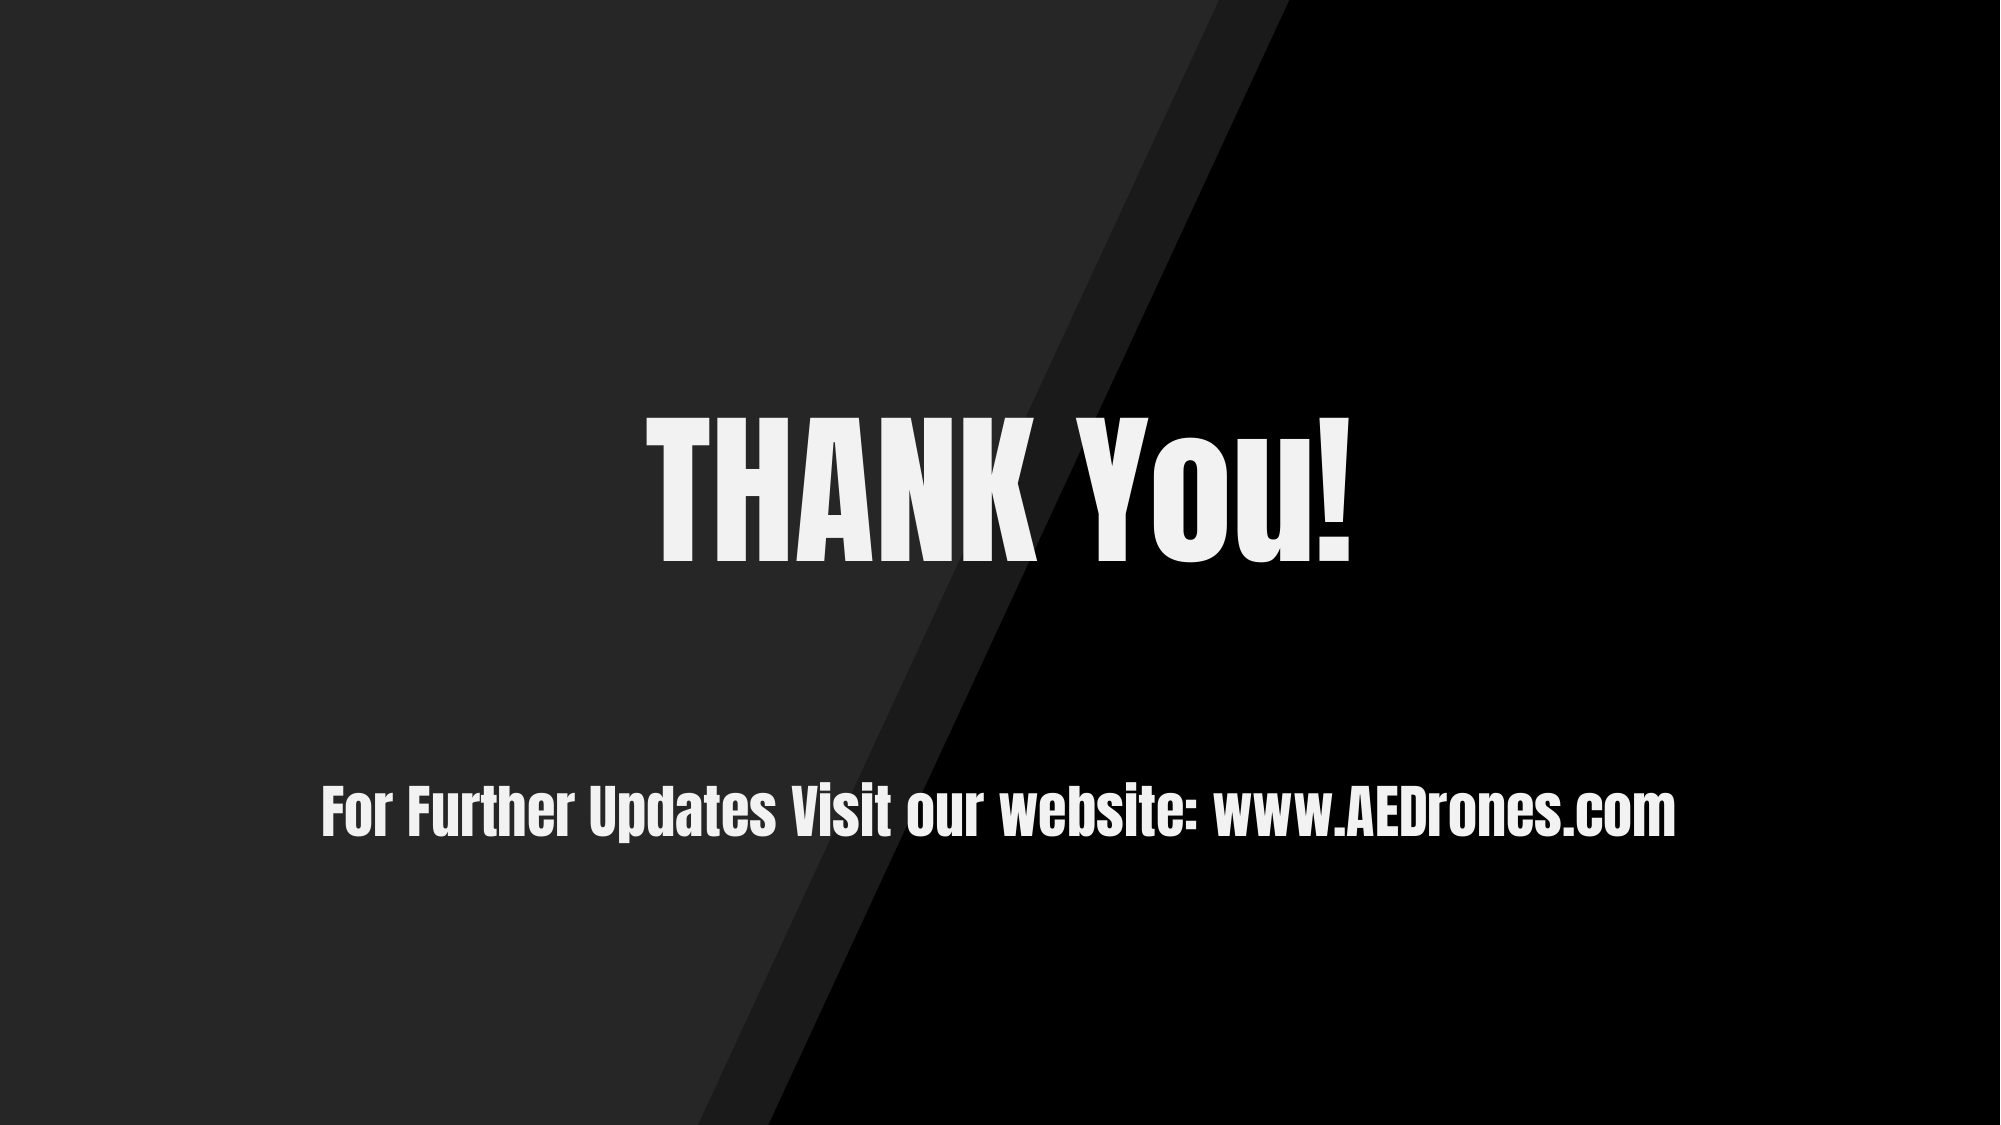

THANK You!

For Further Updates Visit our website: www.AEDrones.com